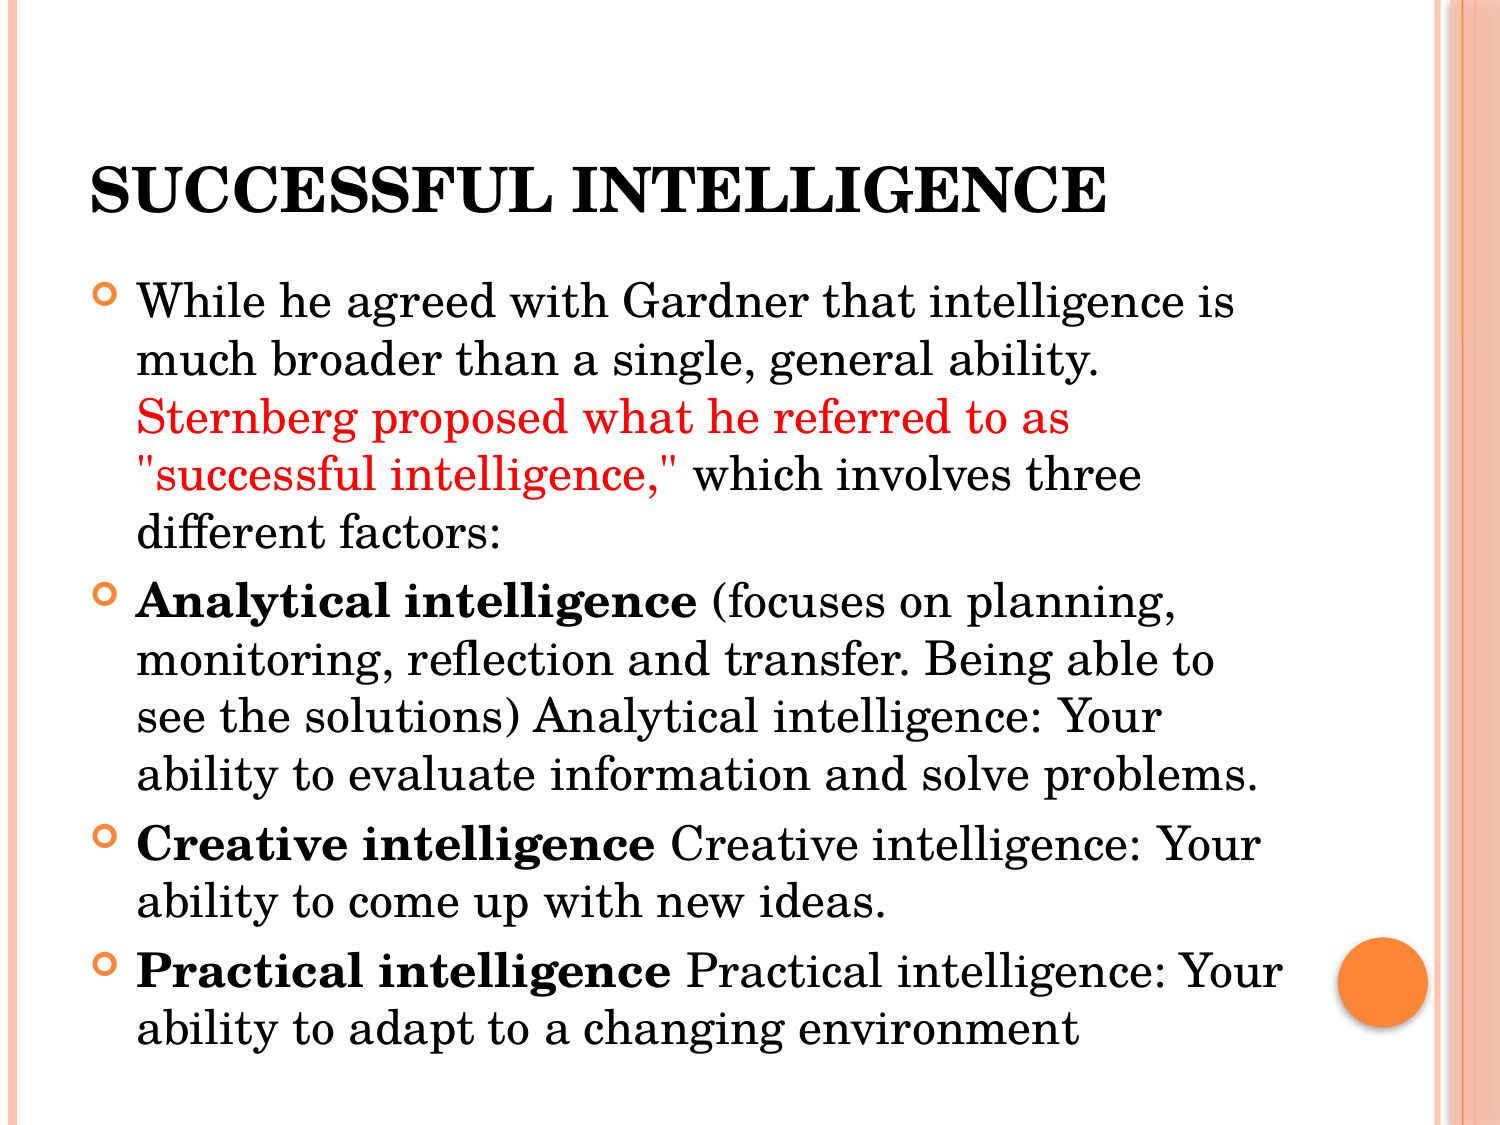

# successful intelligence
While he agreed with Gardner that intelligence is much broader than a single, general ability. Sternberg proposed what he referred to as "successful intelligence," which involves three different factors:
Analytical intelligence (focuses on planning, monitoring, reflection and transfer. Being able to see the solutions) Analytical intelligence: Your ability to evaluate information and solve problems.
Creative intelligence Creative intelligence: Your ability to come up with new ideas.
Practical intelligence Practical intelligence: Your ability to adapt to a changing environment